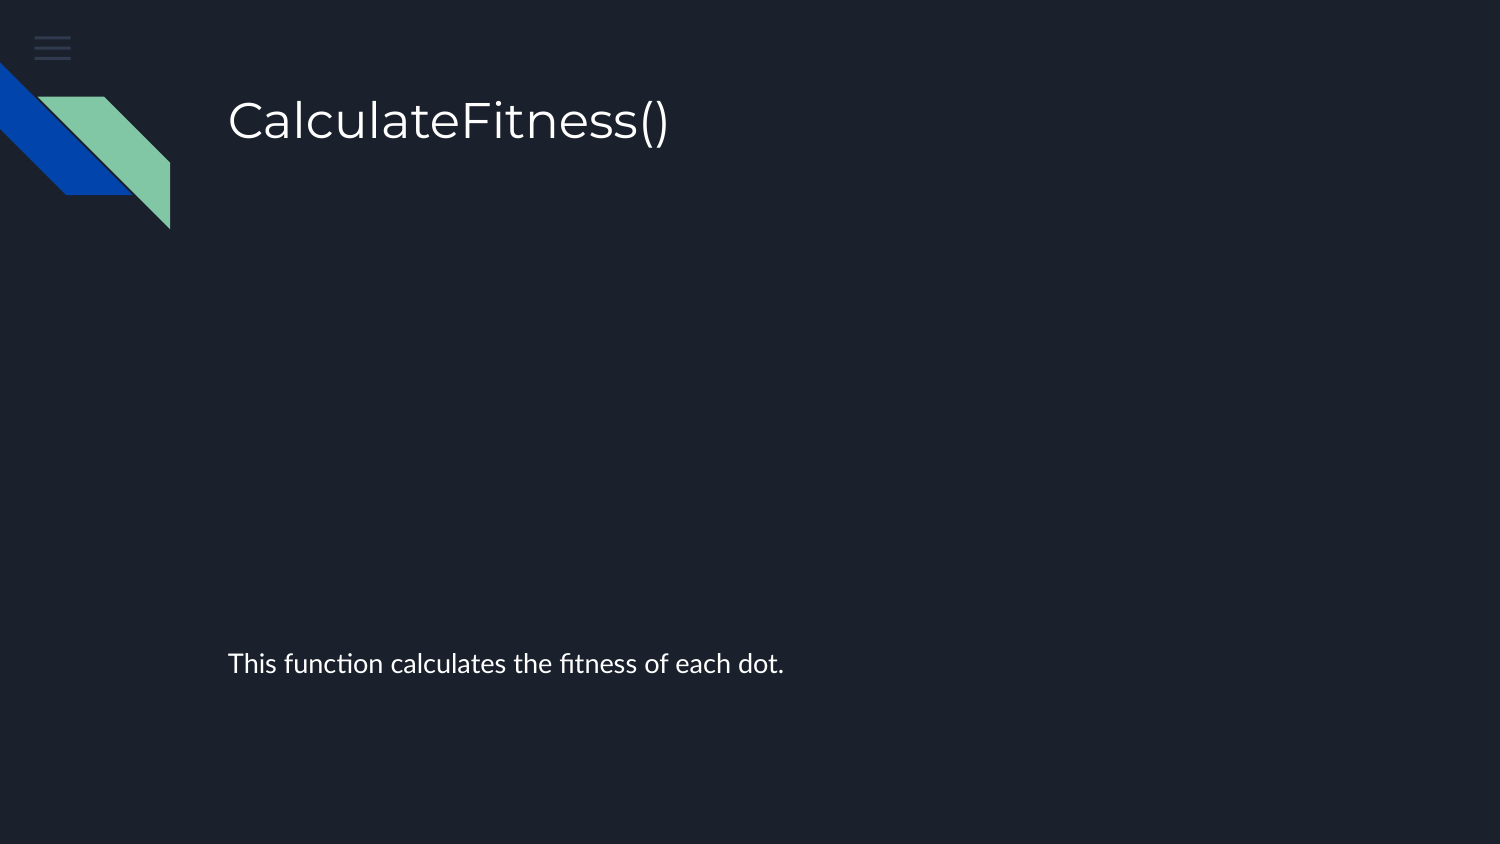

# CalculateFitness()
This function calculates the fitness of each dot.